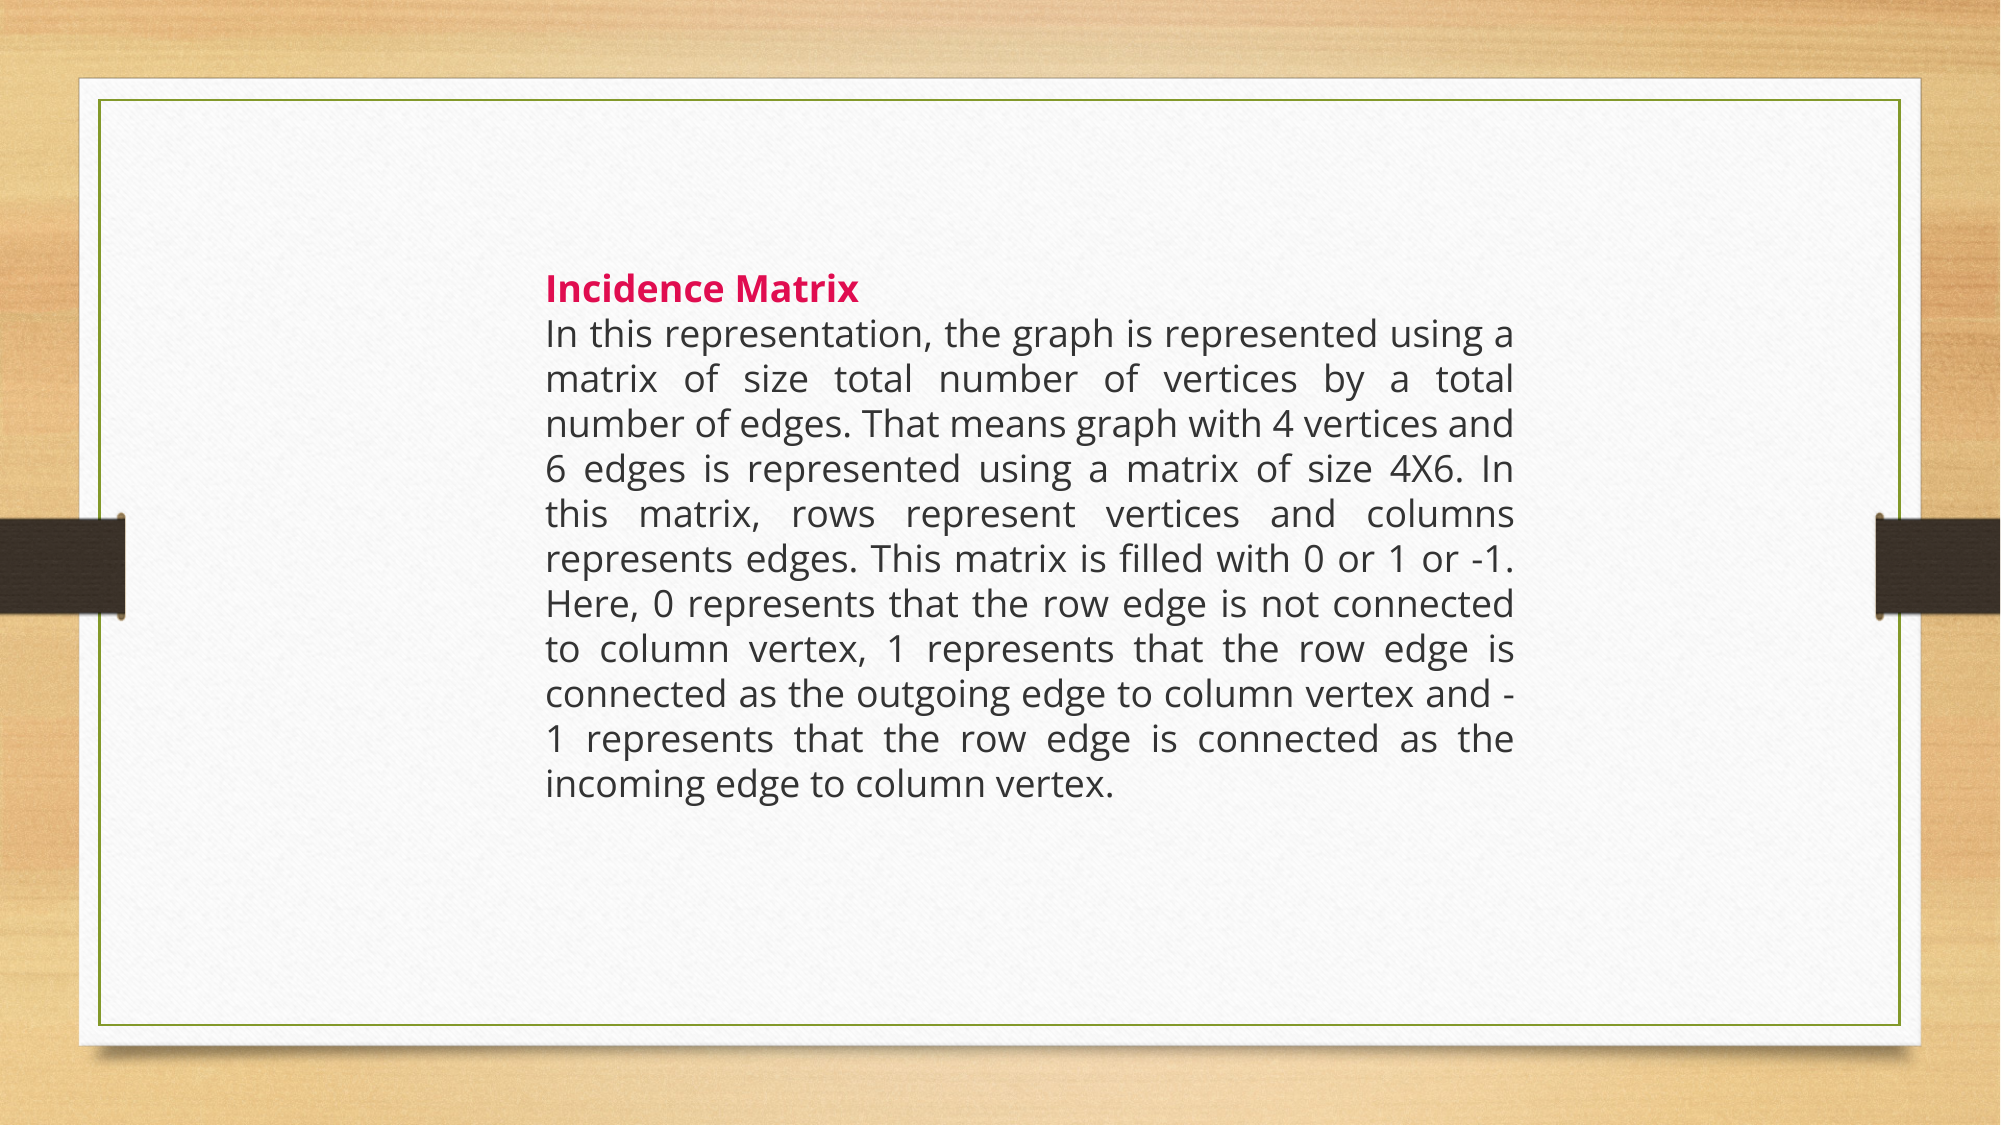

Incidence Matrix
In this representation, the graph is represented using a matrix of size total number of vertices by a total number of edges. That means graph with 4 vertices and 6 edges is represented using a matrix of size 4X6. In this matrix, rows represent vertices and columns represents edges. This matrix is filled with 0 or 1 or -1. Here, 0 represents that the row edge is not connected to column vertex, 1 represents that the row edge is connected as the outgoing edge to column vertex and -1 represents that the row edge is connected as the incoming edge to column vertex.